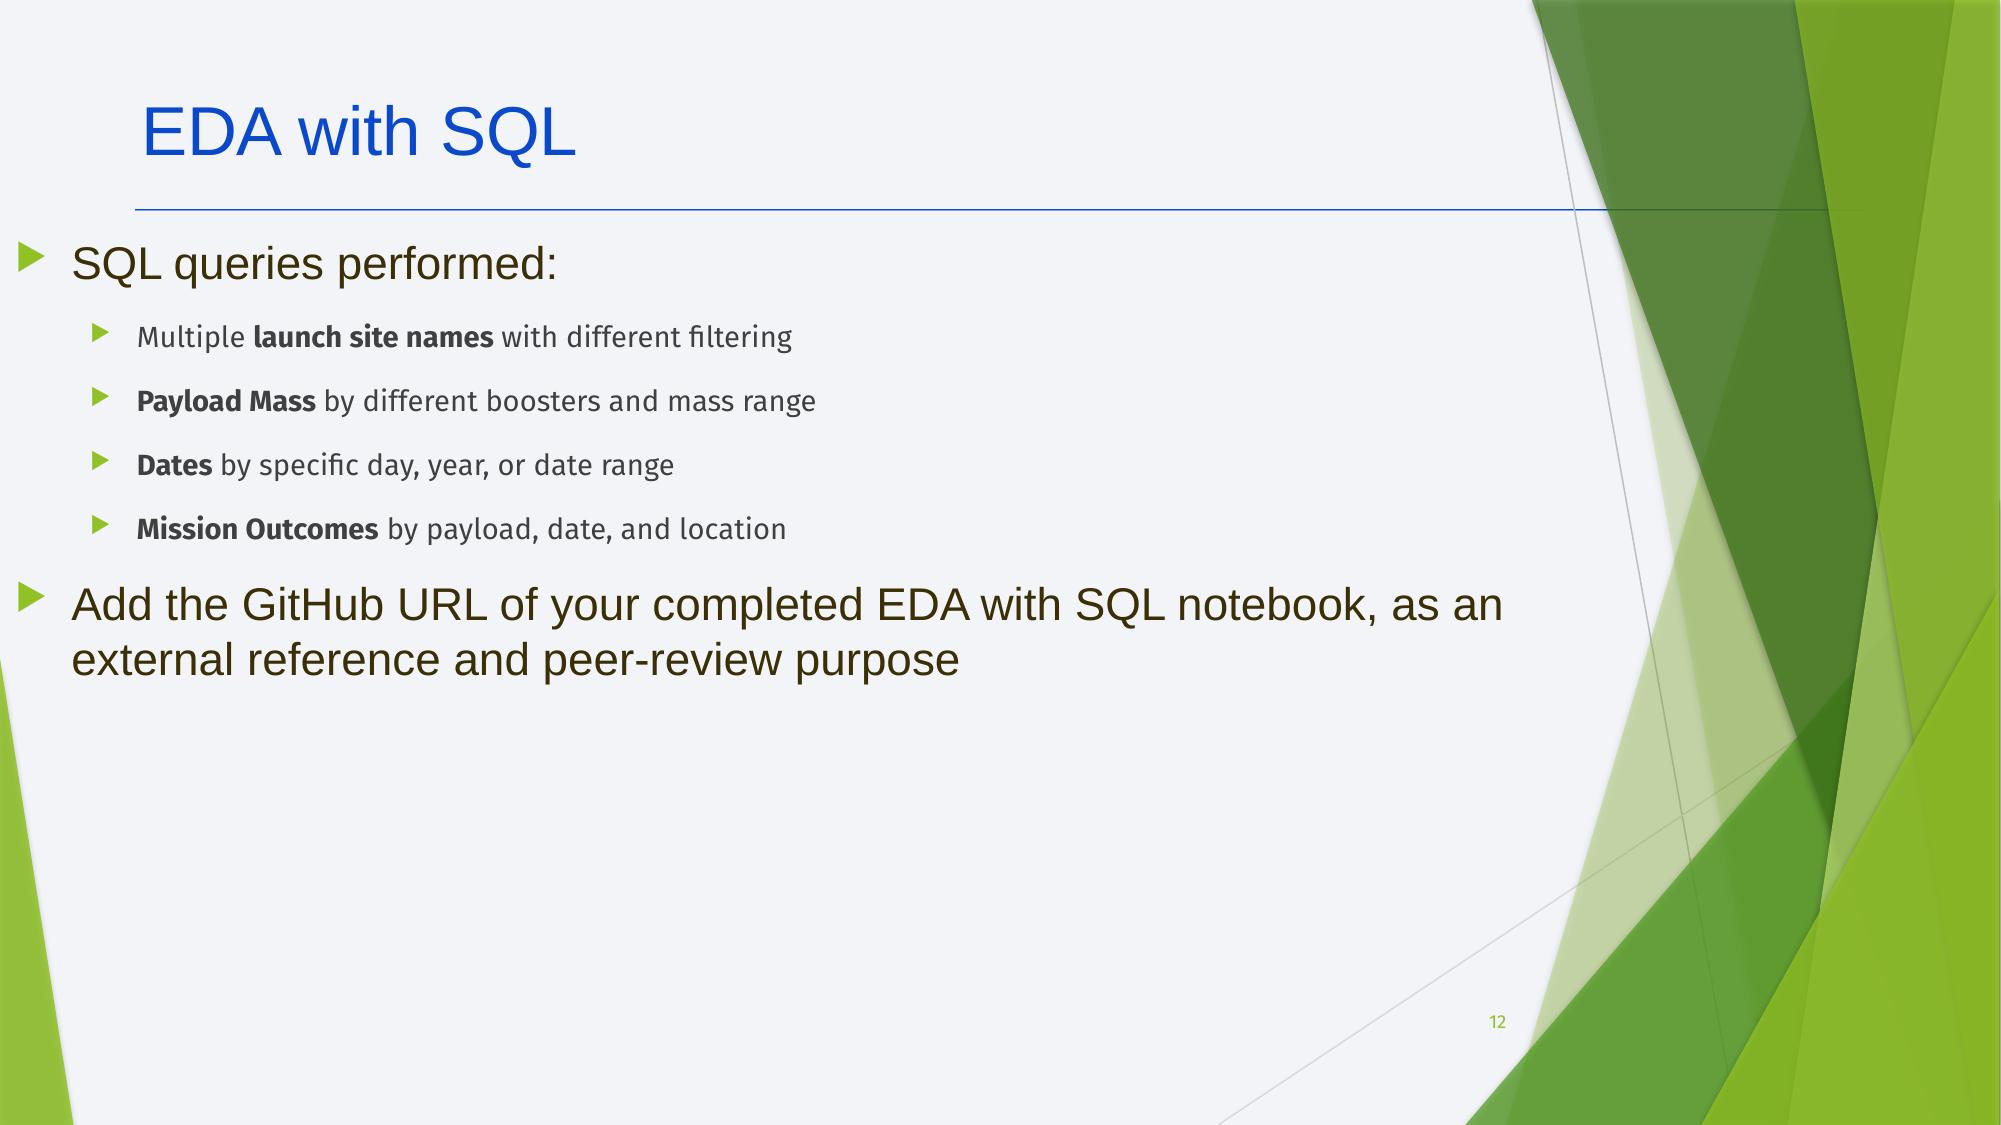

EDA with SQL
SQL queries performed:
Multiple launch site names with different filtering
Payload Mass by different boosters and mass range
Dates by specific day, year, or date range
Mission Outcomes by payload, date, and location
Add the GitHub URL of your completed EDA with SQL notebook, as an external reference and peer-review purpose

12